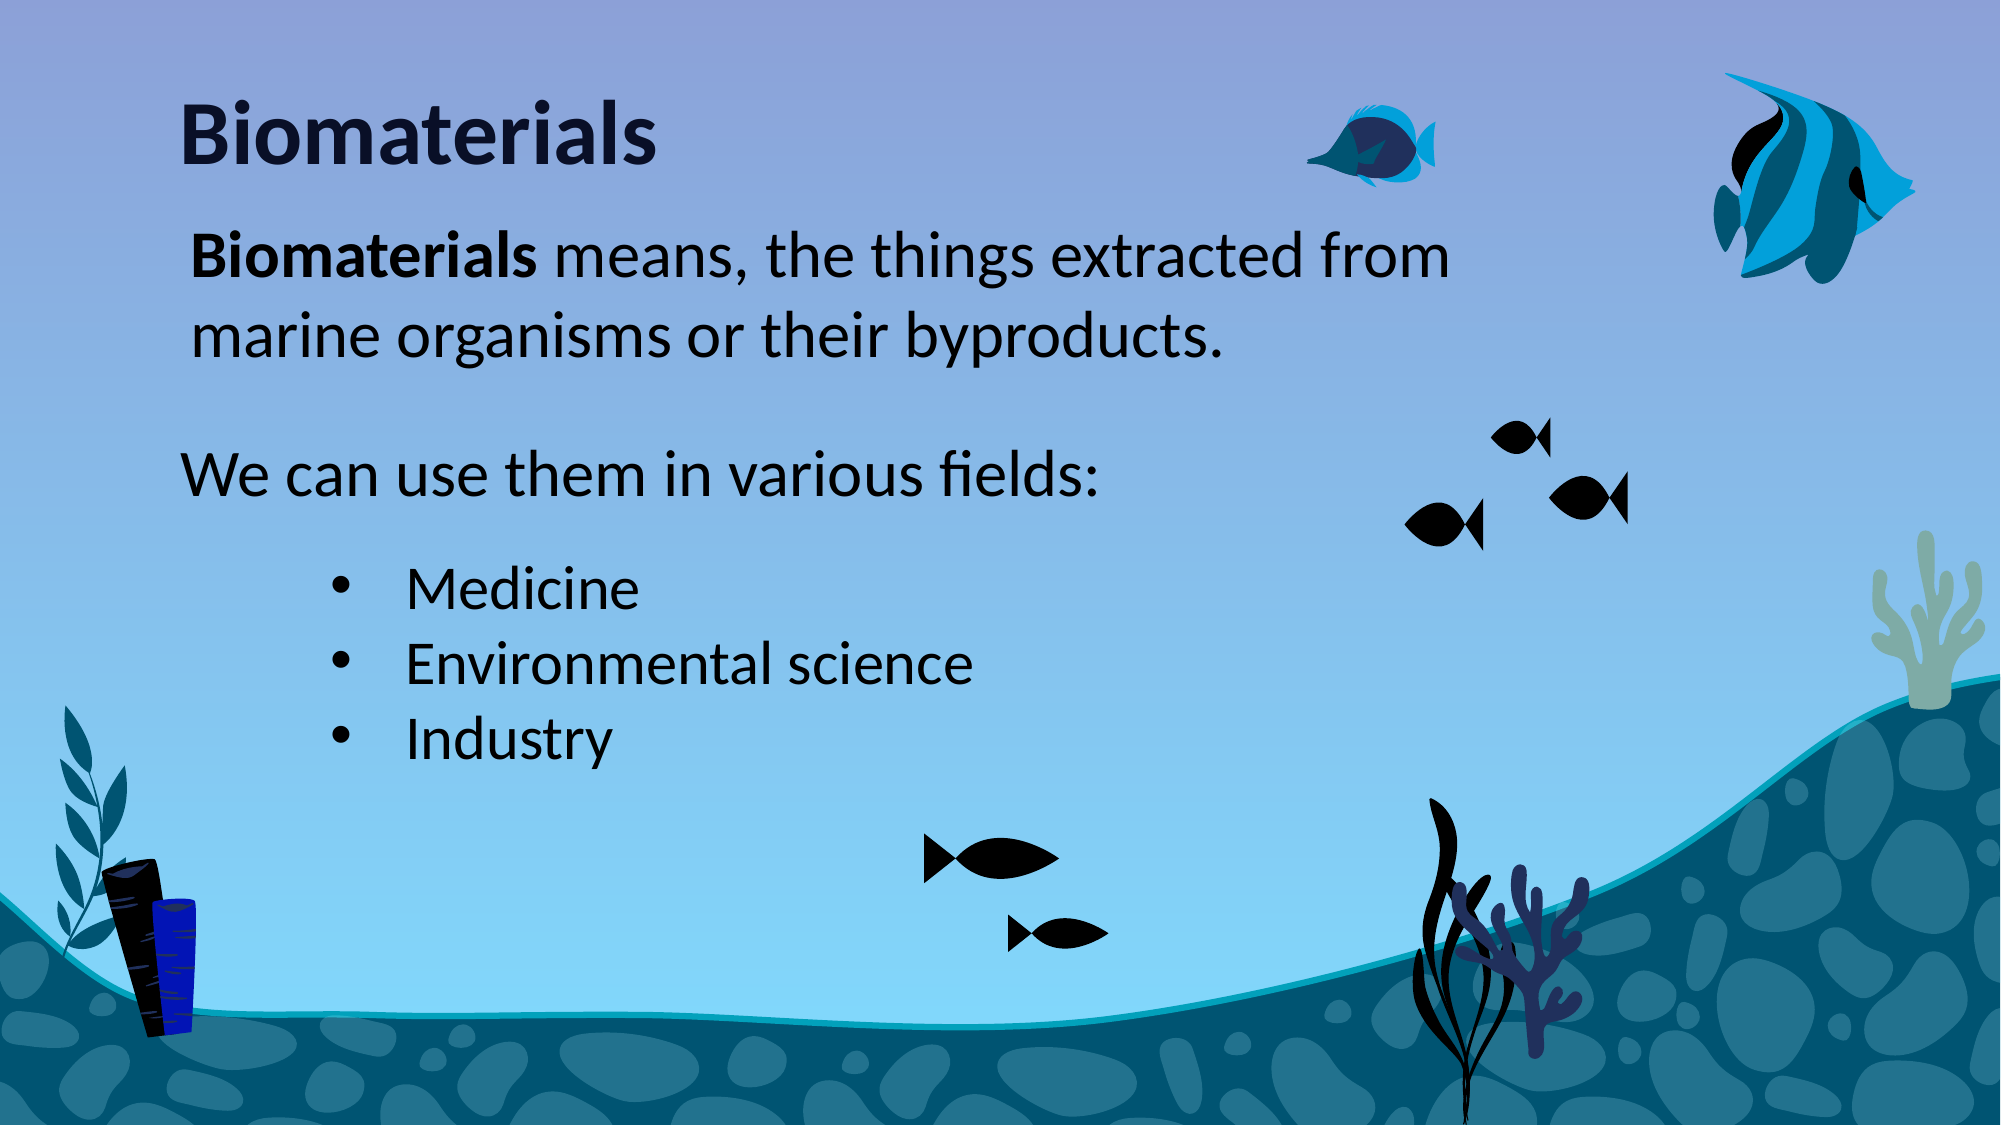

Biomaterials

Biomaterials means, the things extracted from
marine organisms or their byproducts.

We can use them in various fields:
Medicine
Environmental science
Industry